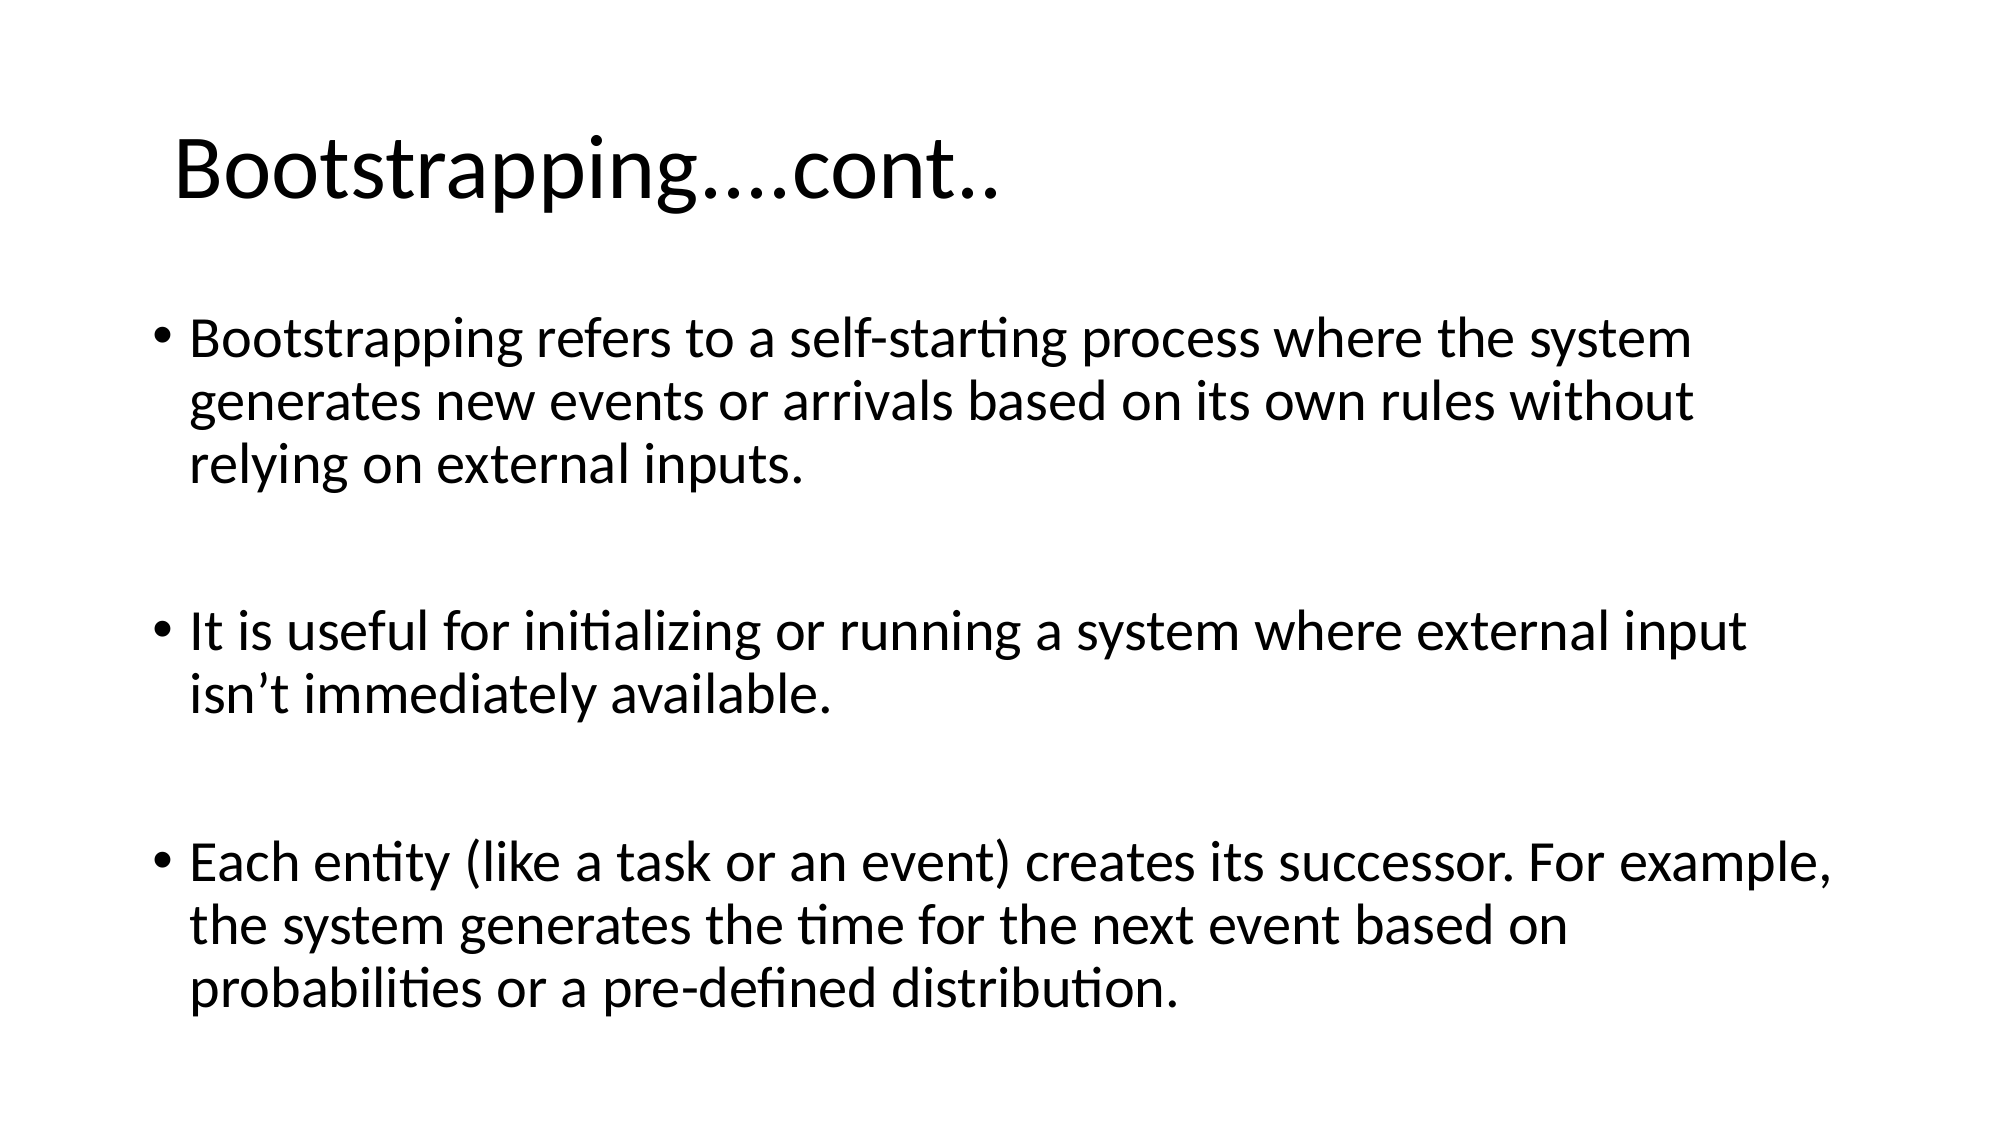

# Bootstrapping....cont..
Bootstrapping refers to a self-starting process where the system generates new events or arrivals based on its own rules without relying on external inputs.

It is useful for initializing or running a system where external input isn’t immediately available.

Each entity (like a task or an event) creates its successor. For example, the system generates the time for the next event based on probabilities or a pre-defined distribution.